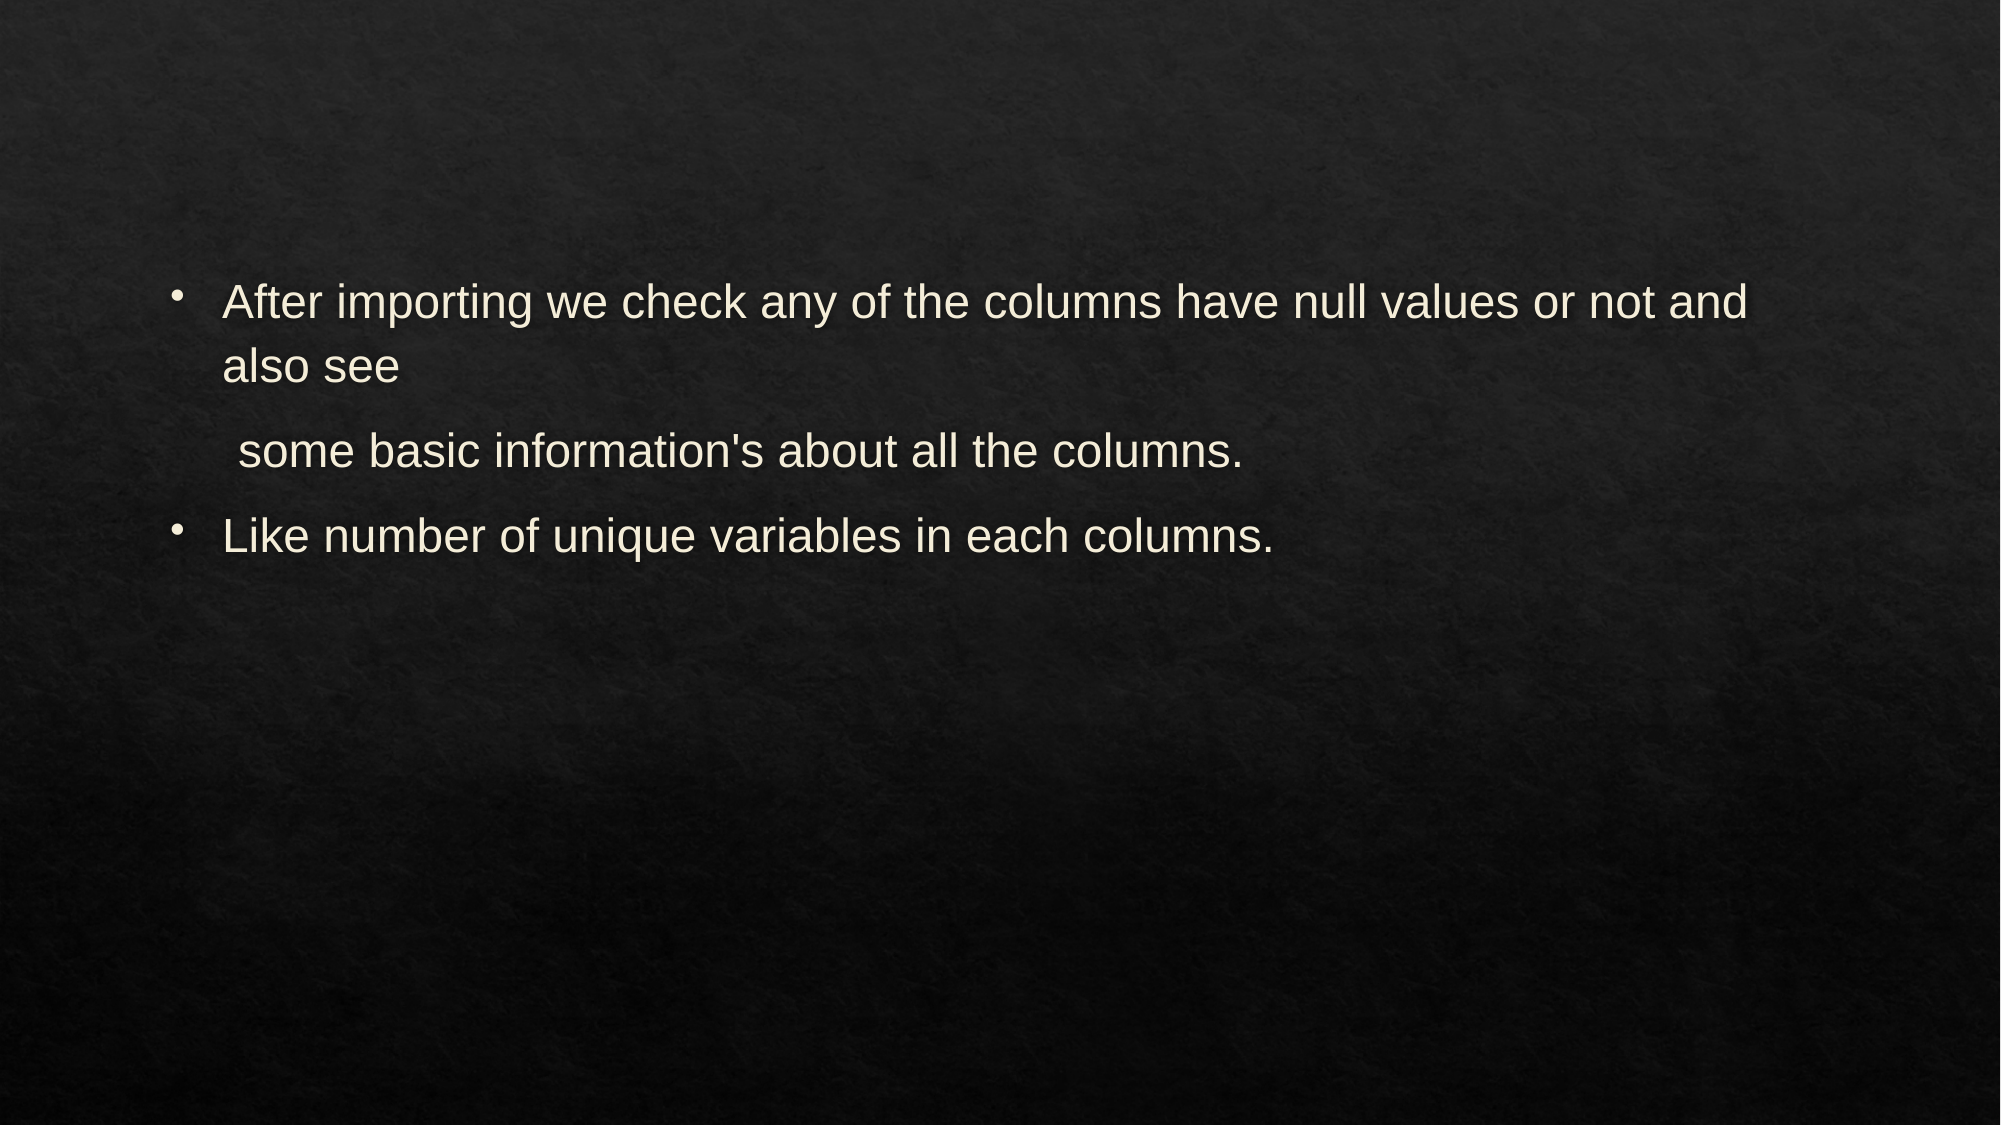

After importing we check any of the columns have null values or not and also see
     some basic information's about all the columns.
Like number of unique variables in each columns.